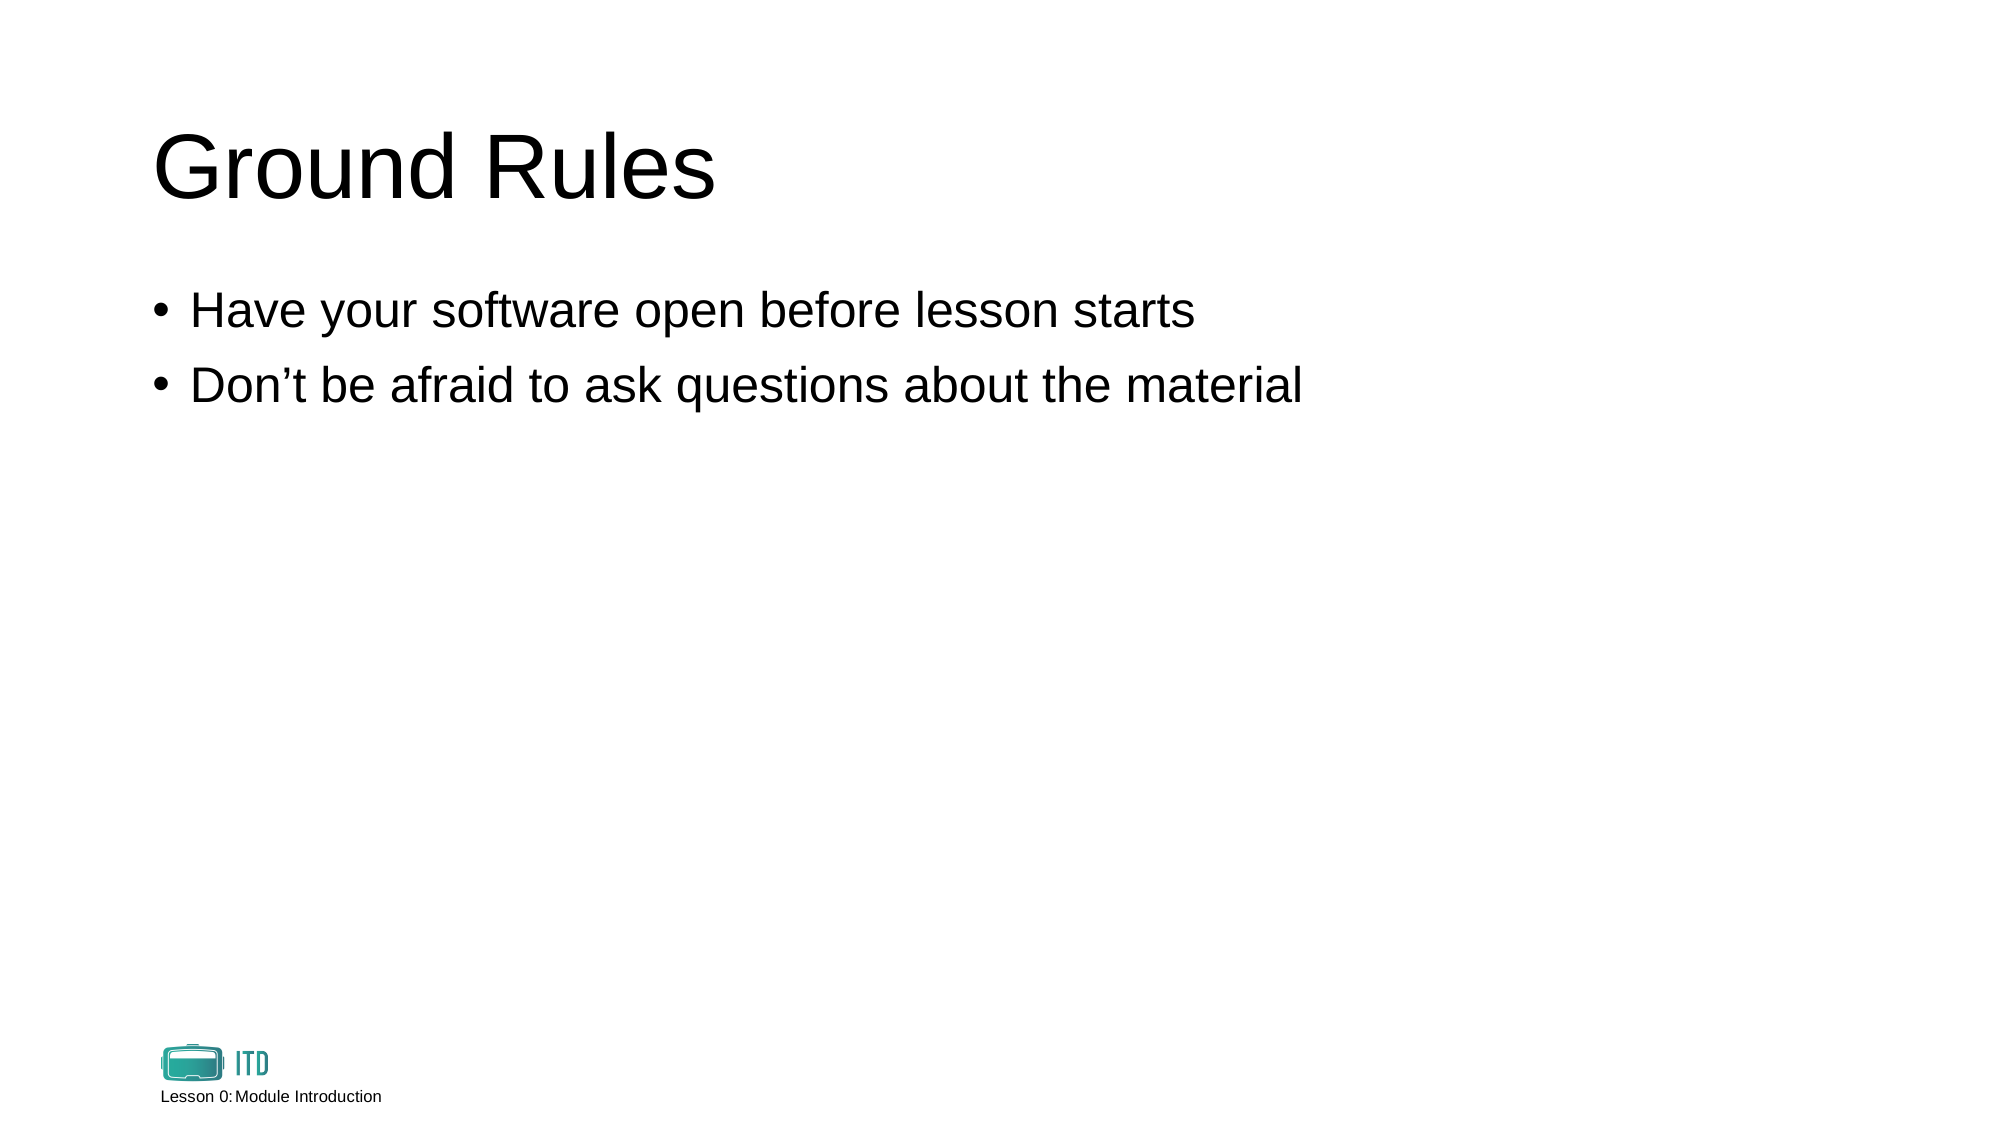

# Ground Rules
Have your software open before lesson starts
Don’t be afraid to ask questions about the material